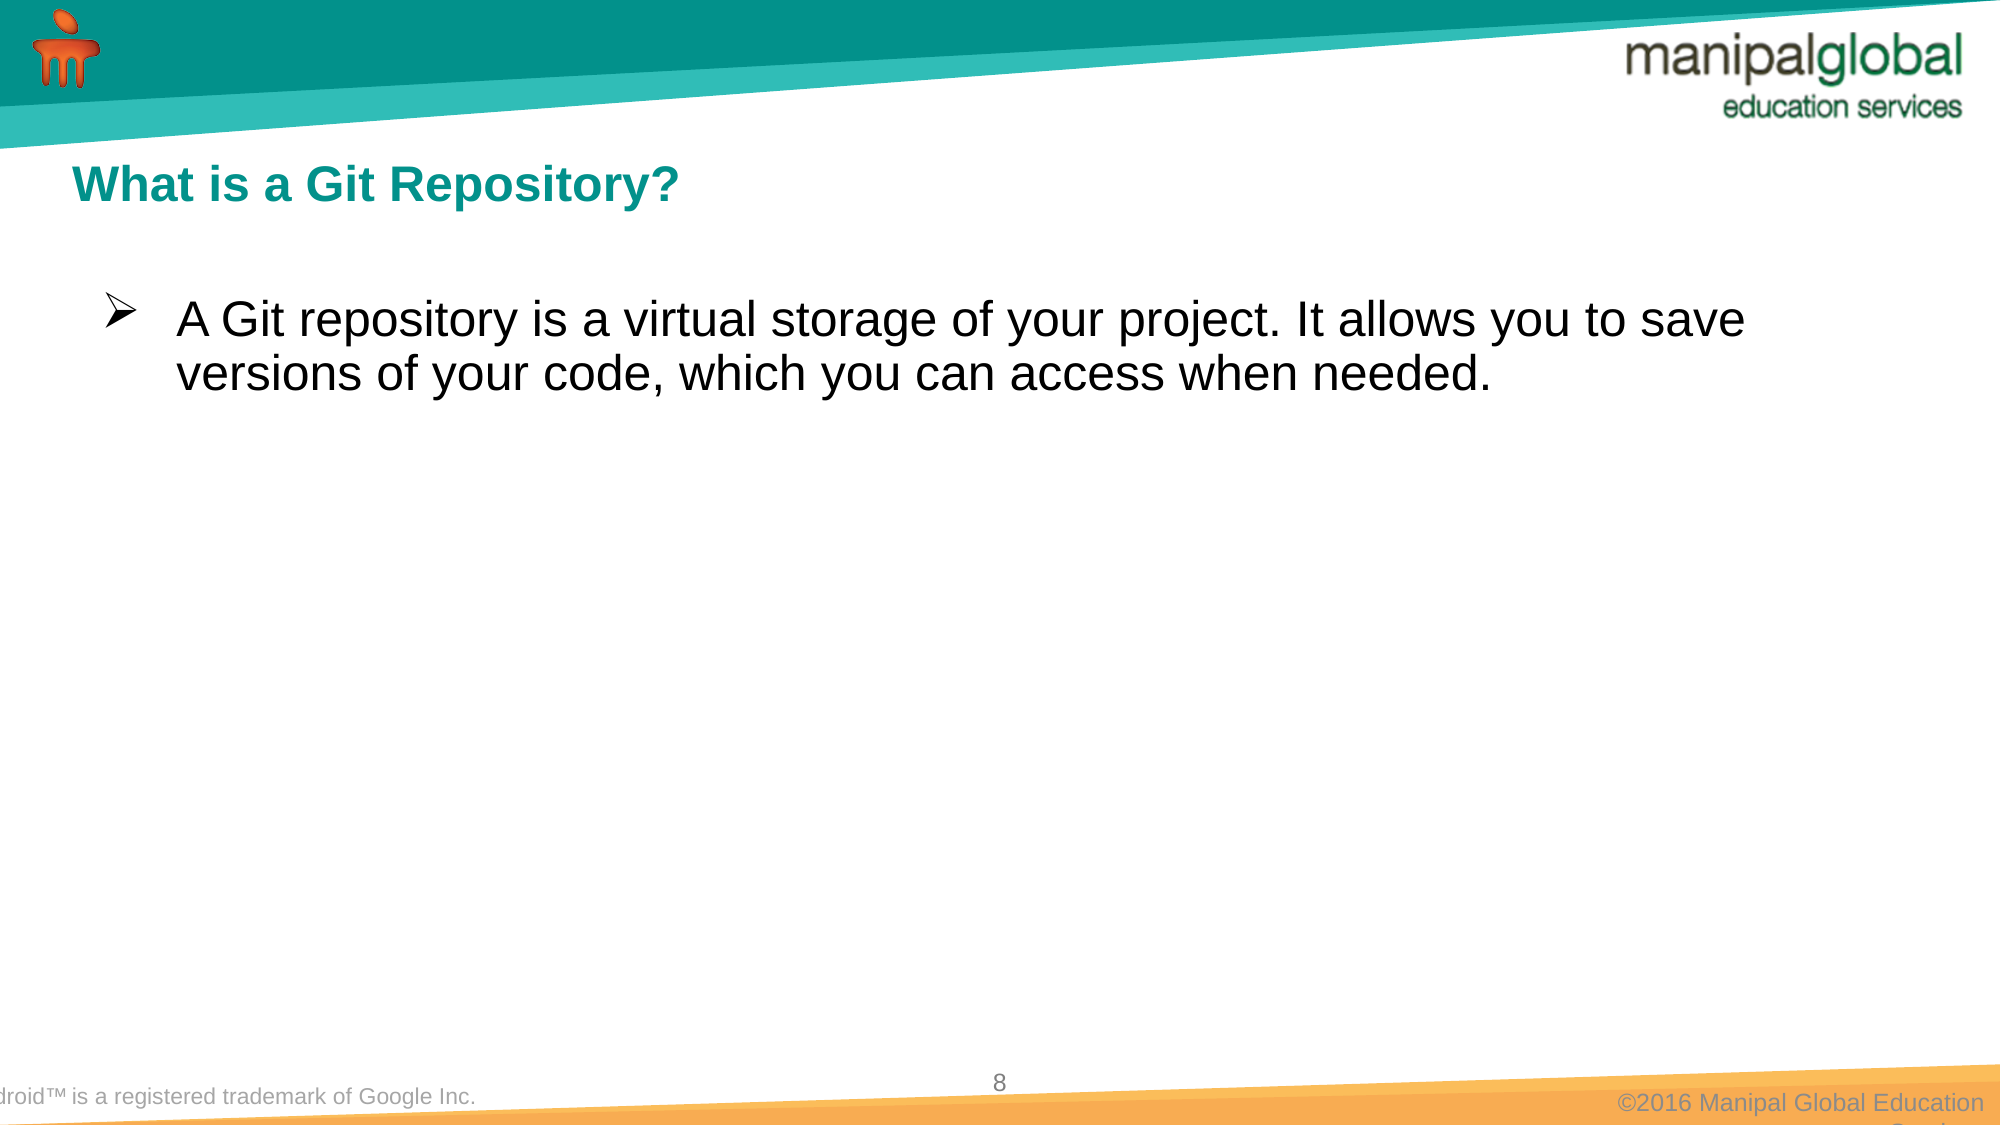

# What is a Git Repository?
A Git repository is a virtual storage of your project. It allows you to save versions of your code, which you can access when needed.